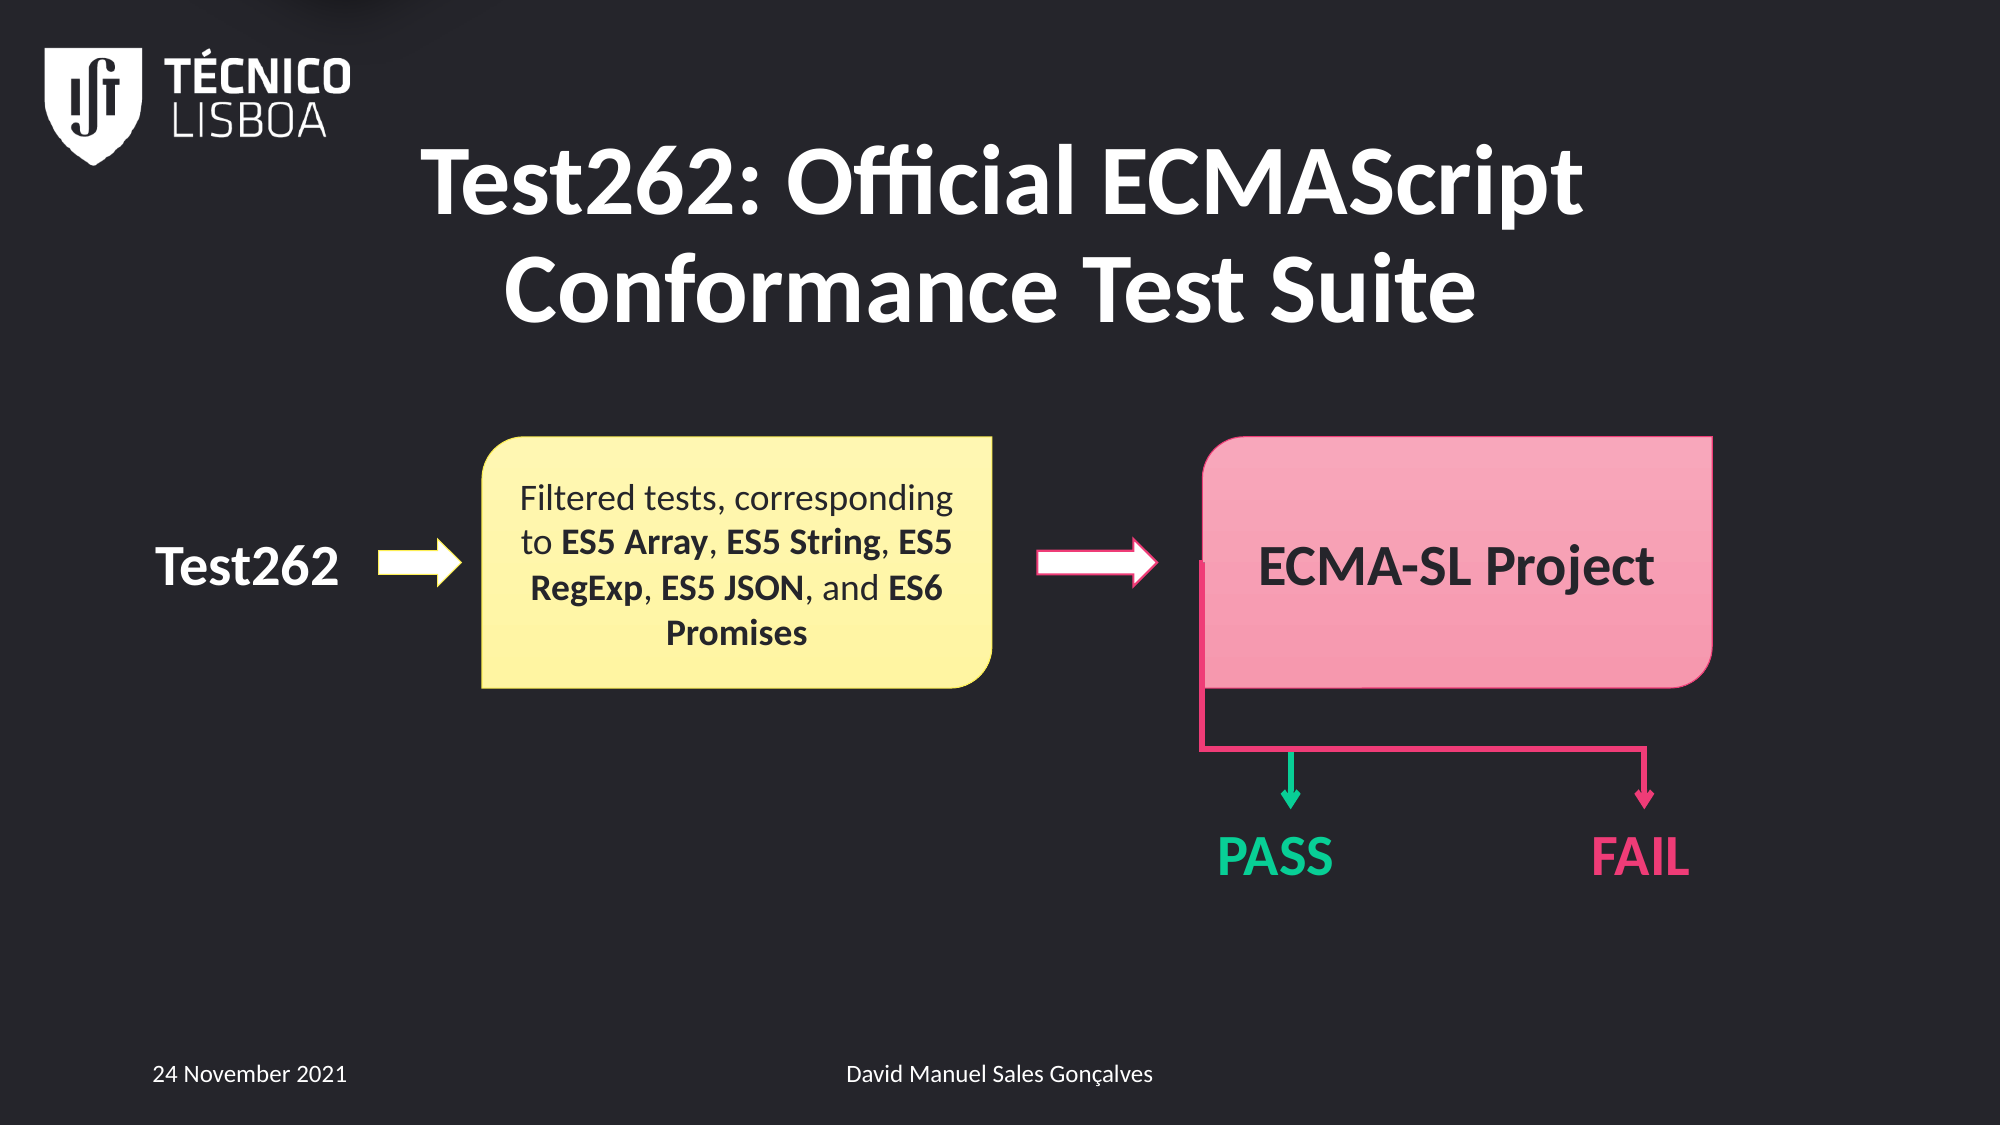

1
# Test262: Official ECMAScript Conformance Test Suite

ECMA-SL Project
Filtered tests, corresponding to ES5 Array, ES5 String, ES5 RegExp, ES5 JSON, and ES6 Promises
Test262

PASS
FAIL
24 November 2021
David Manuel Sales Gonçalves
55